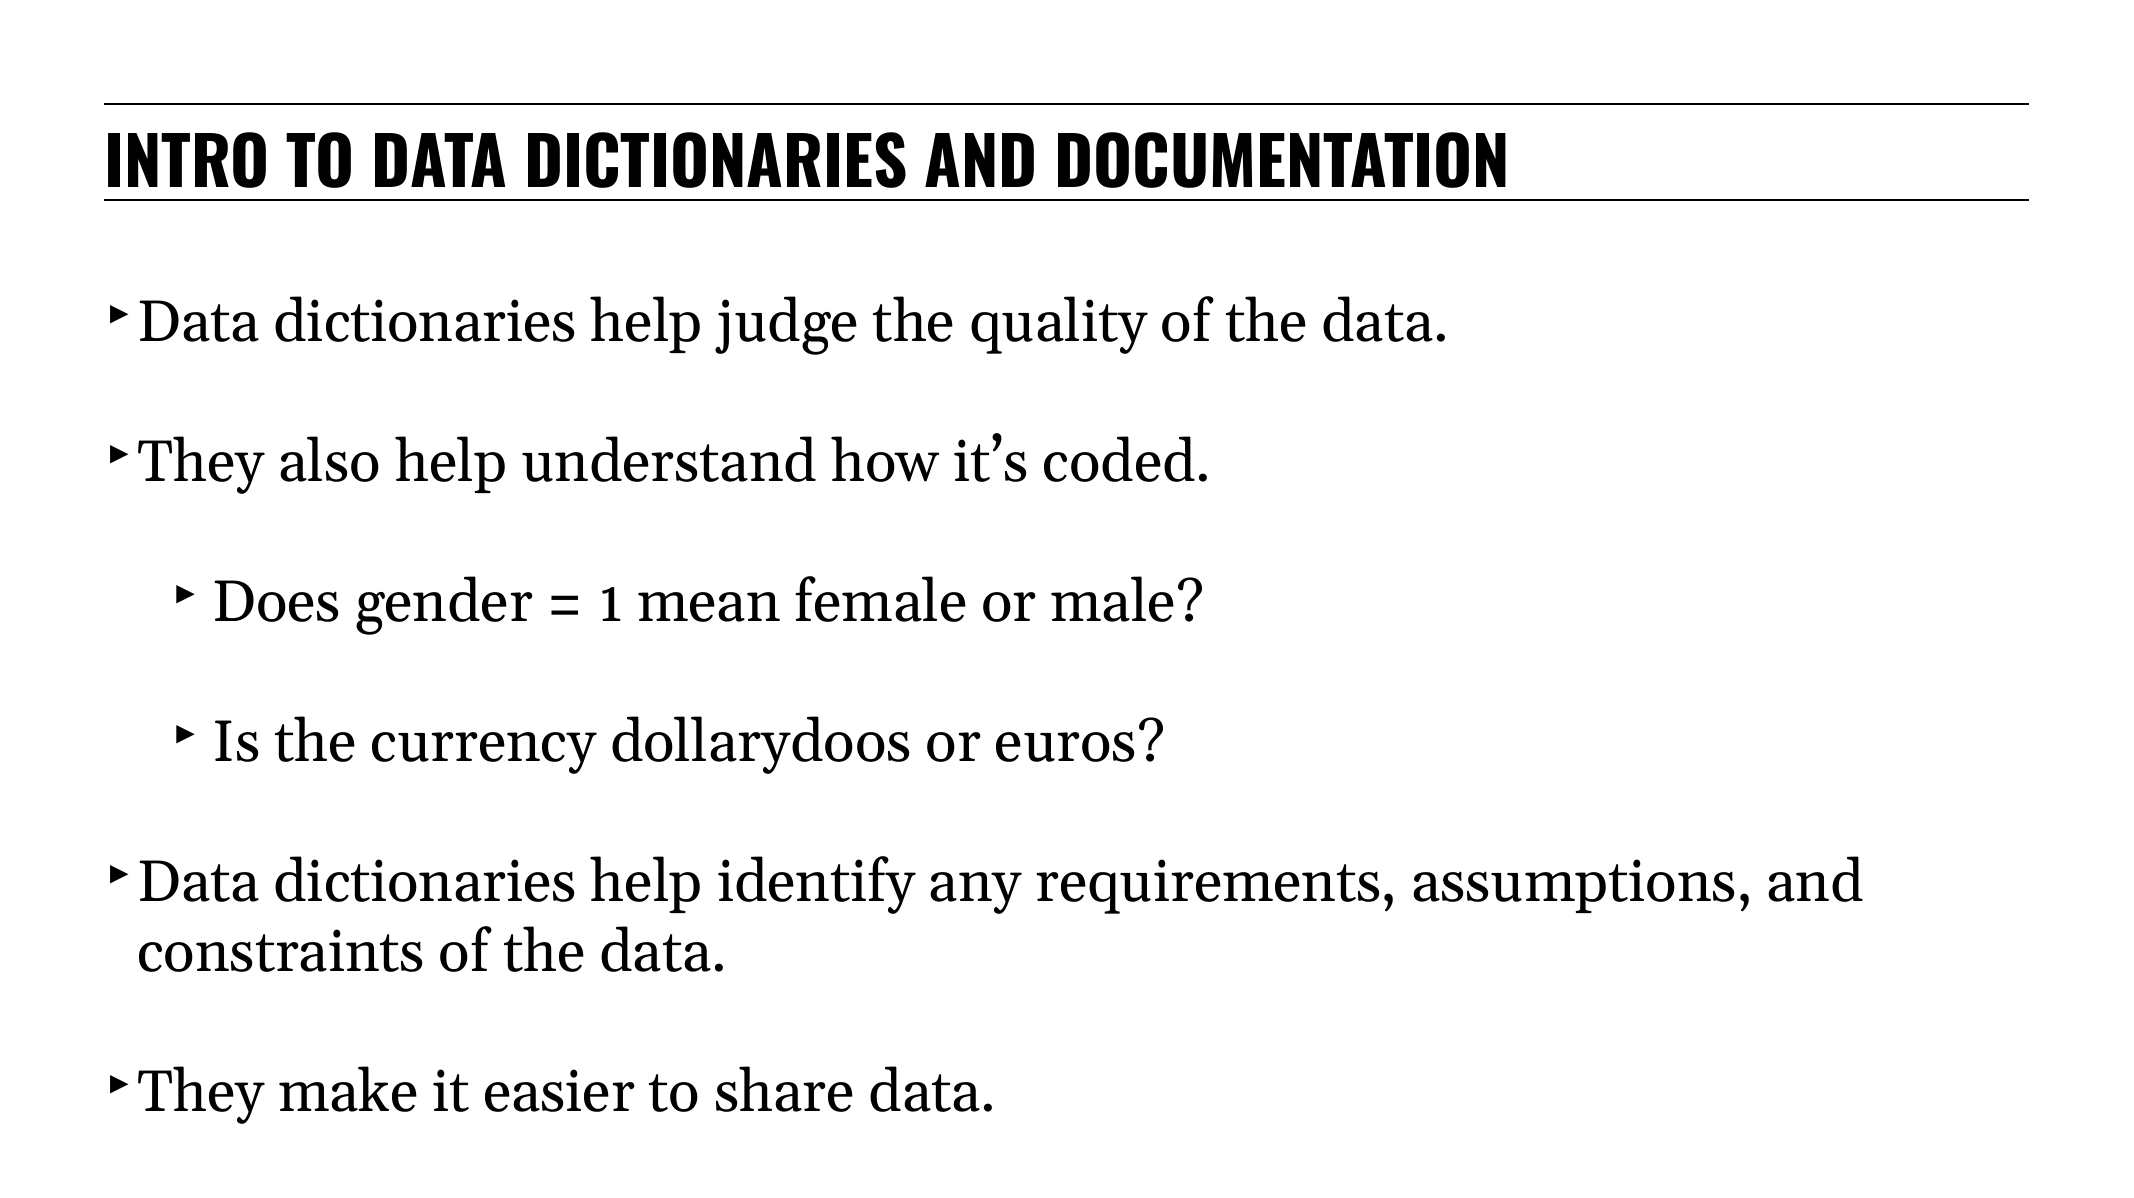

INTRO TO DATA DICTIONARIES AND DOCUMENTATION

Data dictionaries help judge the quality of the data.

They also help understand how it’s coded.

Does gender = 1 mean female or male?

Is the currency dollarydoos or euros?

Data dictionaries help identify any requirements, assumptions, and constraints of the data.

They make it easier to share data.